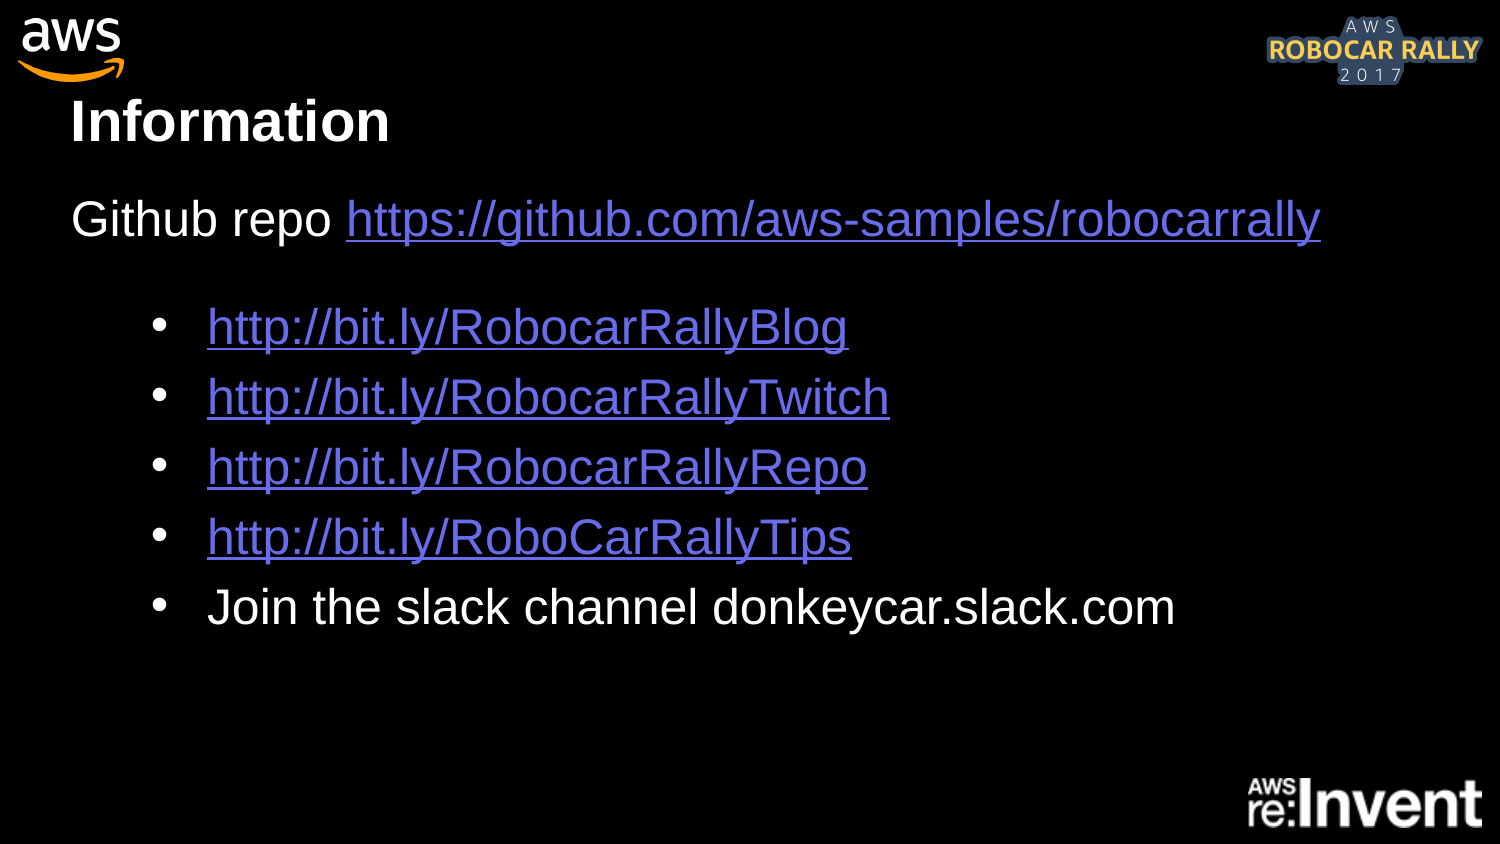

# Information
Github repo https://github.com/aws-samples/robocarrally

http://bit.ly/RobocarRallyBlog
http://bit.ly/RobocarRallyTwitch
http://bit.ly/RobocarRallyRepo
http://bit.ly/RoboCarRallyTips
Join the slack channel donkeycar.slack.com